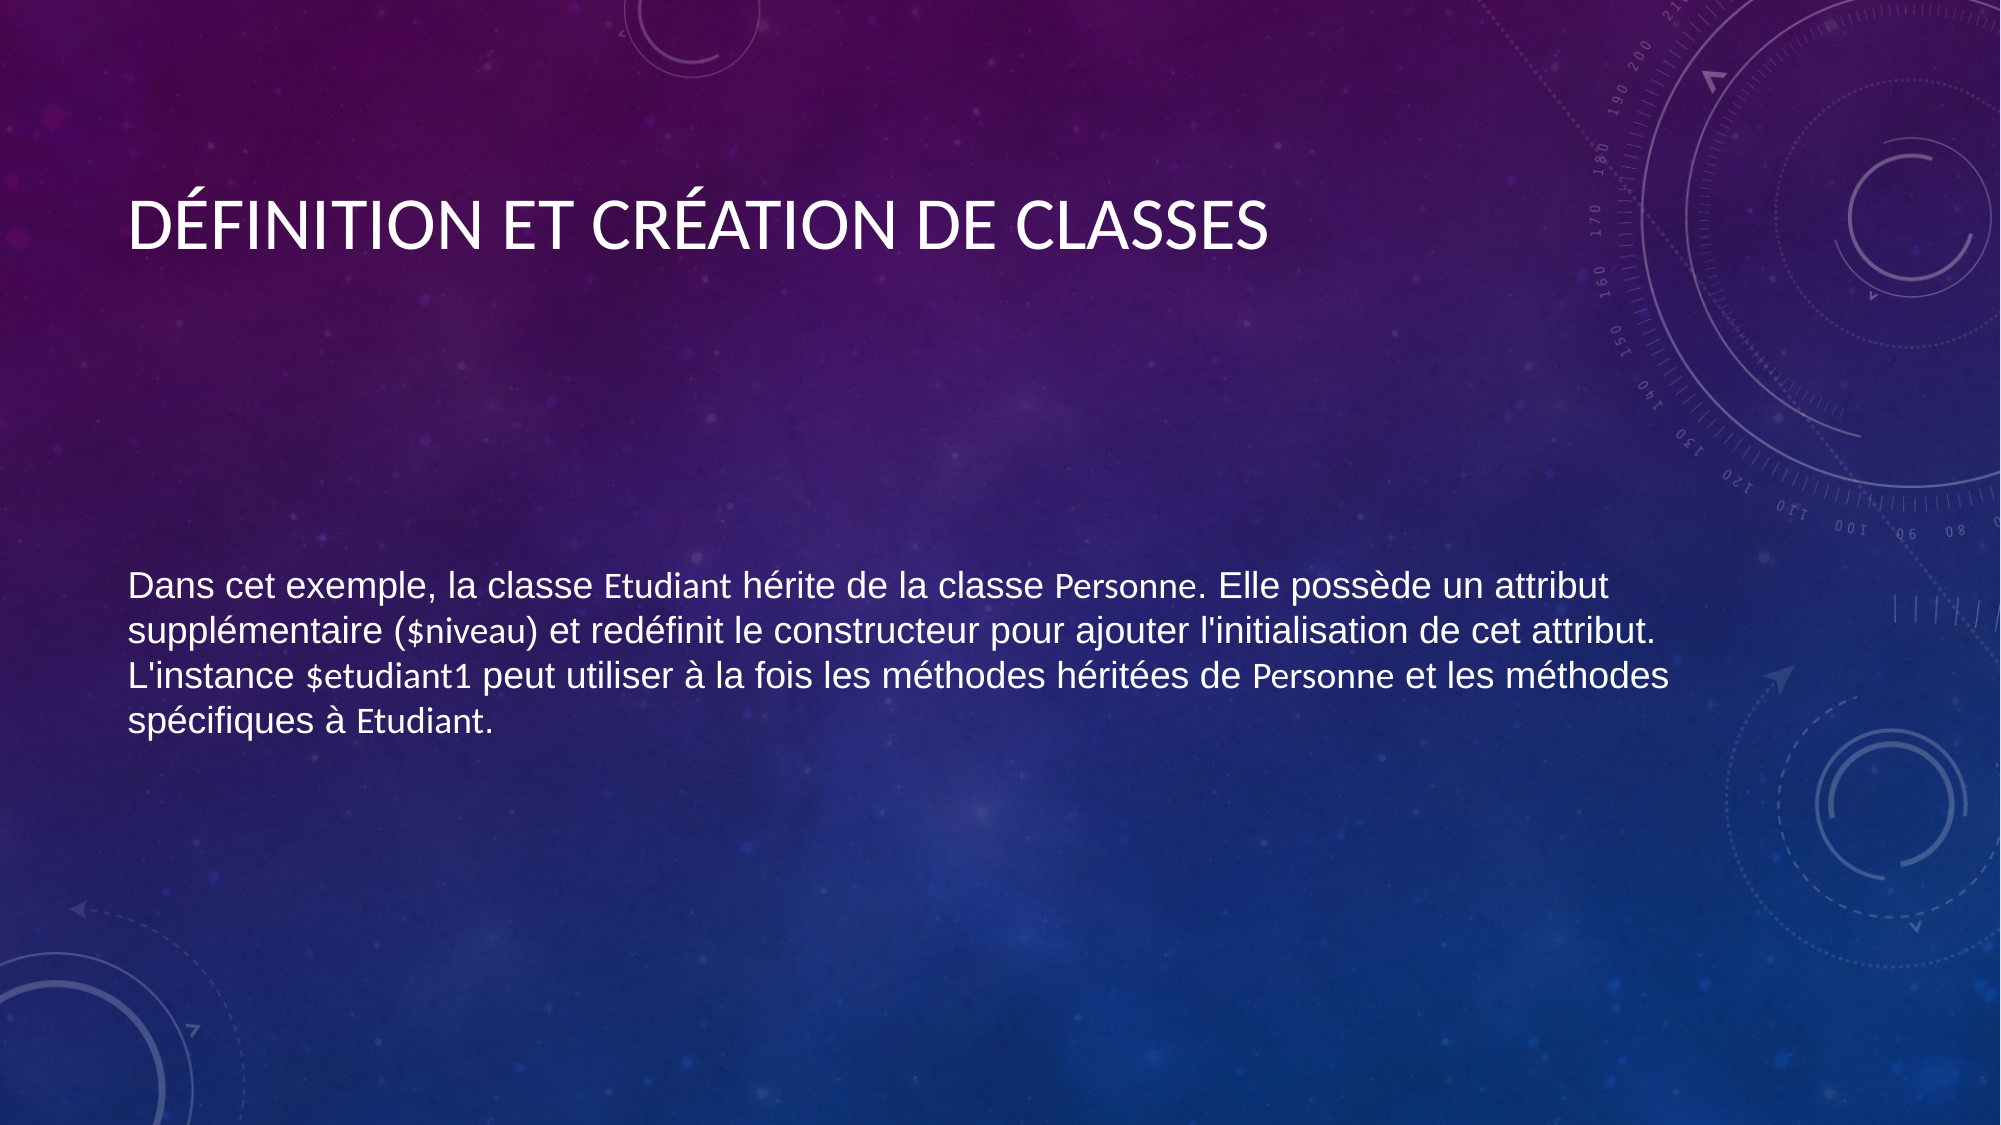

# Définition et création de classes
Dans cet exemple, la classe Etudiant hérite de la classe Personne. Elle possède un attribut supplémentaire ($niveau) et redéfinit le constructeur pour ajouter l'initialisation de cet attribut. L'instance $etudiant1 peut utiliser à la fois les méthodes héritées de Personne et les méthodes spécifiques à Etudiant.